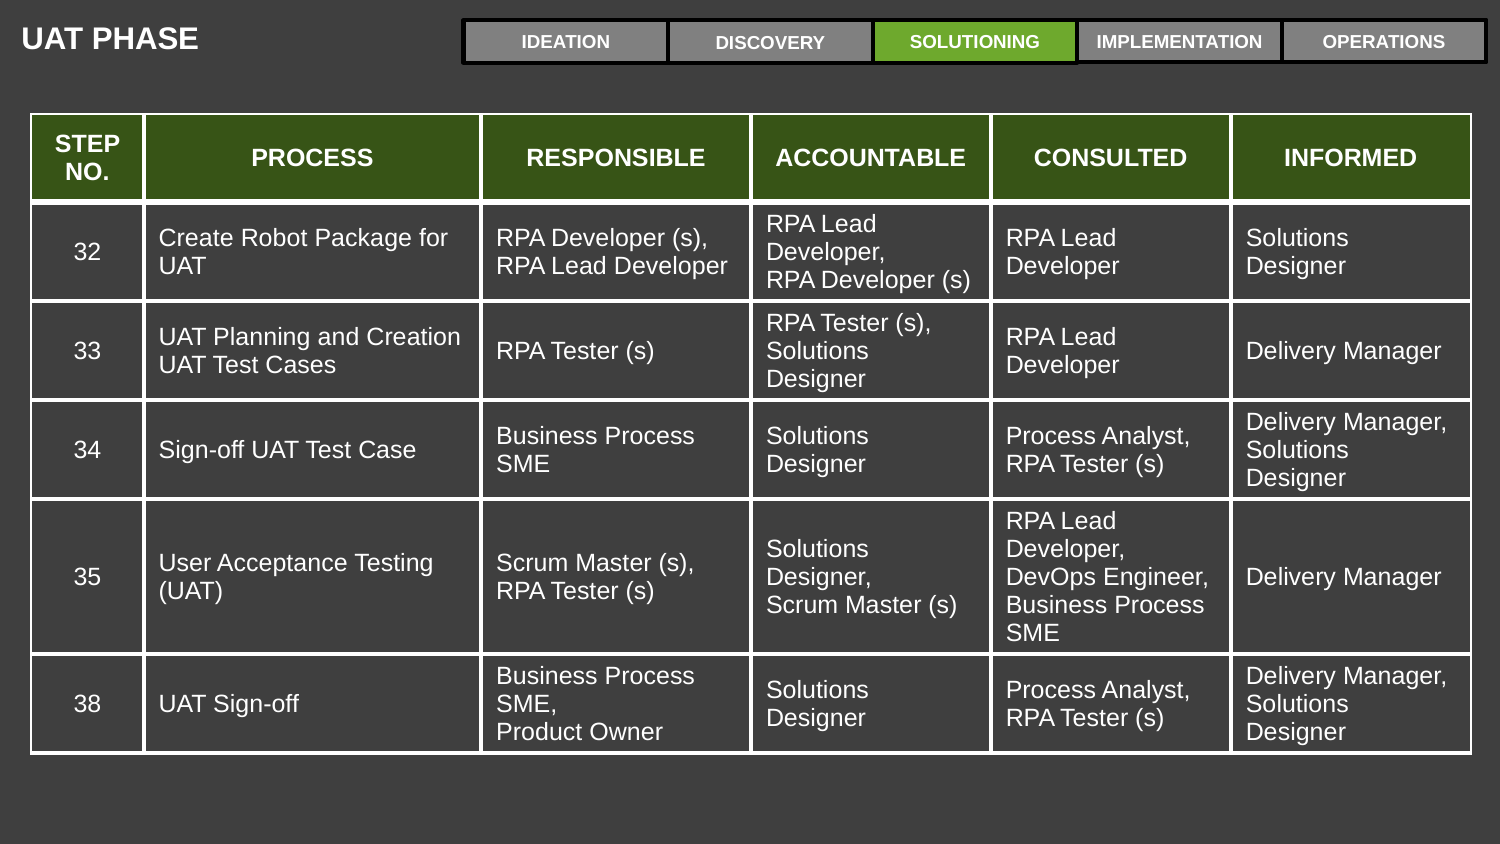

UAT PHASE
IMPLEMENTATION
OPERATIONS
IDEATION
SOLUTIONING
DISCOVERY
| STEP NO. | PROCESS | RESPONSIBLE | ACCOUNTABLE | CONSULTED | INFORMED |
| --- | --- | --- | --- | --- | --- |
| 32 | Create Robot Package for UAT | RPA Developer (s), RPA Lead Developer | RPA Lead Developer, RPA Developer (s) | RPA Lead Developer | Solutions Designer |
| 33 | UAT Planning and Creation UAT Test Cases | RPA Tester (s) | RPA Tester (s), Solutions Designer | RPA Lead Developer | Delivery Manager |
| 34 | Sign-off UAT Test Case | Business Process SME | Solutions Designer | Process Analyst, RPA Tester (s) | Delivery Manager, Solutions Designer |
| 35 | User Acceptance Testing (UAT) | Scrum Master (s), RPA Tester (s) | Solutions Designer, Scrum Master (s) | RPA Lead Developer, DevOps Engineer, Business Process SME | Delivery Manager |
| 38 | UAT Sign-off | Business Process SME, Product Owner | Solutions Designer | Process Analyst, RPA Tester (s) | Delivery Manager, Solutions Designer |